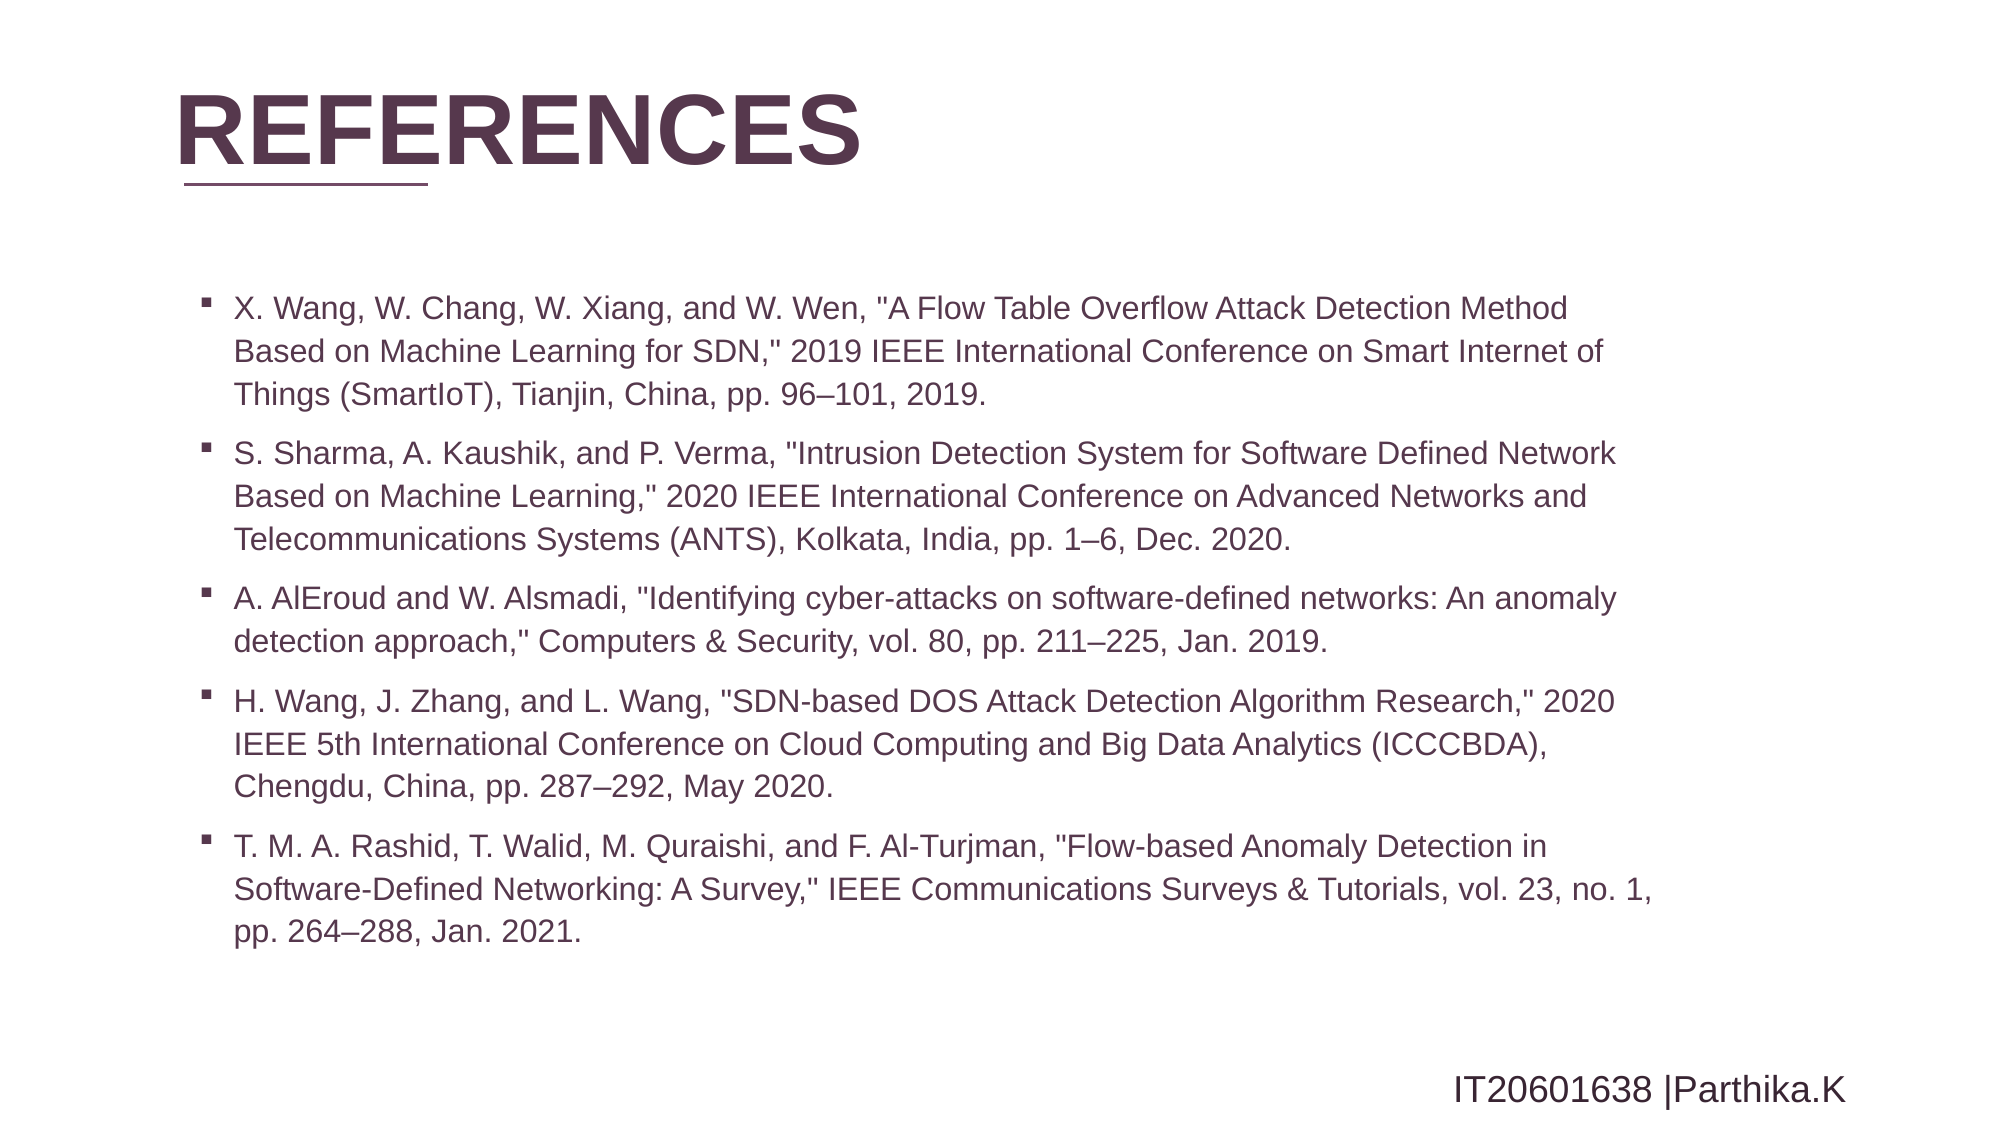

references
X. Wang, W. Chang, W. Xiang, and W. Wen, "A Flow Table Overflow Attack Detection Method Based on Machine Learning for SDN," 2019 IEEE International Conference on Smart Internet of Things (SmartIoT), Tianjin, China, pp. 96–101, 2019.
​S. Sharma, A. Kaushik, and P. Verma, "Intrusion Detection System for Software Defined Network Based on Machine Learning," 2020 IEEE International Conference on Advanced Networks and Telecommunications Systems (ANTS), Kolkata, India, pp. 1–6, Dec. 2020.​
A. AlEroud and W. Alsmadi, "Identifying cyber-attacks on software-defined networks: An anomaly detection approach," Computers & Security, vol. 80, pp. 211–225, Jan. 2019.​
H. Wang, J. Zhang, and L. Wang, "SDN-based DOS Attack Detection Algorithm Research," 2020 IEEE 5th International Conference on Cloud Computing and Big Data Analytics (ICCCBDA), Chengdu, China, pp. 287–292, May 2020.​
T. M. A. Rashid, T. Walid, M. Quraishi, and F. Al-Turjman, "Flow-based Anomaly Detection in Software-Defined Networking: A Survey," IEEE Communications Surveys & Tutorials, vol. 23, no. 1, pp. 264–288, Jan. 2021.
IT20601638 |Parthika.K